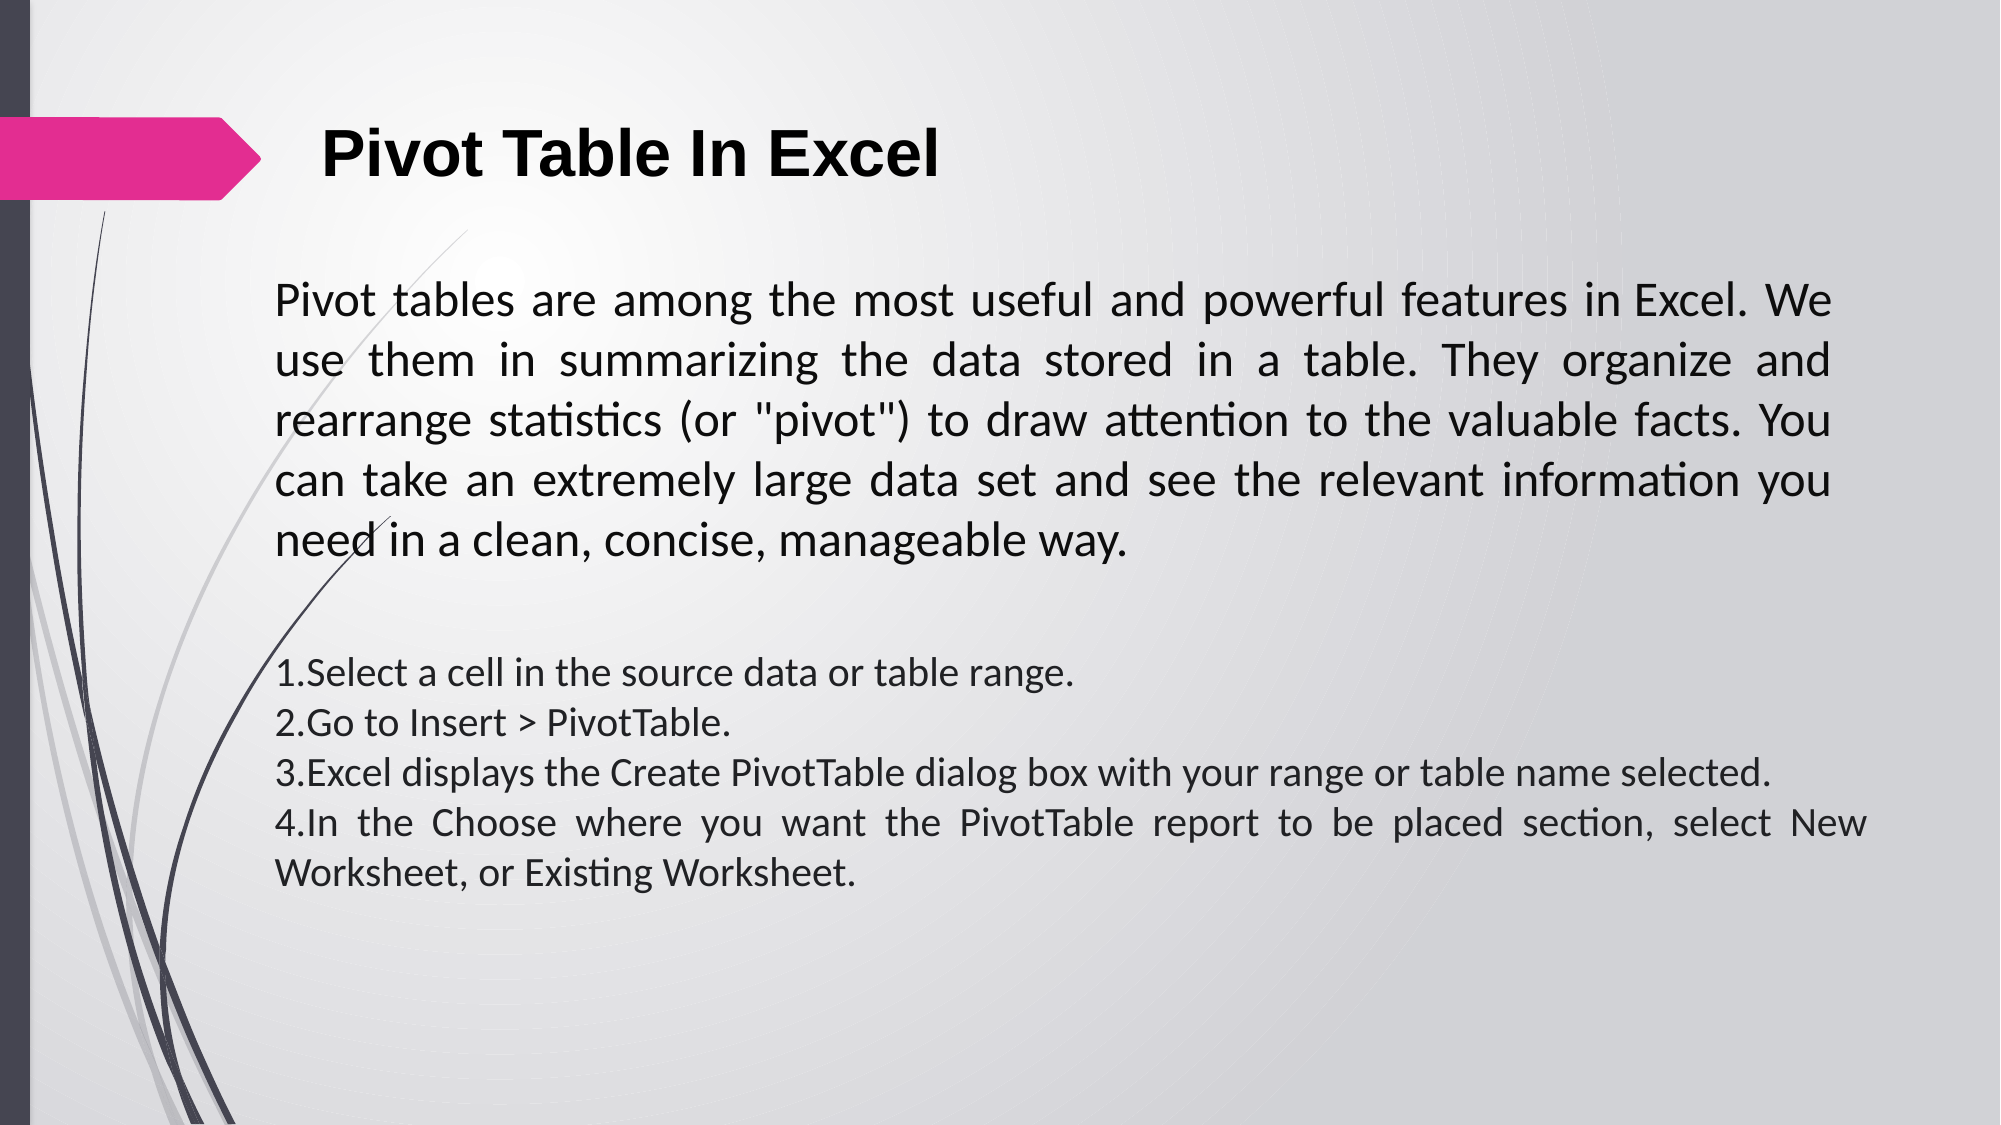

Pivot Table In Excel
Pivot tables are among the most useful and powerful features in Excel. We use them in summarizing the data stored in a table. They organize and rearrange statistics (or "pivot") to draw attention to the valuable facts. You can take an extremely large data set and see the relevant information you need in a clean, concise, manageable way.
Select a cell in the source data or table range.
Go to Insert > PivotTable.
Excel displays the Create PivotTable dialog box with your range or table name selected.
In the Choose where you want the PivotTable report to be placed section, select New Worksheet, or Existing Worksheet.